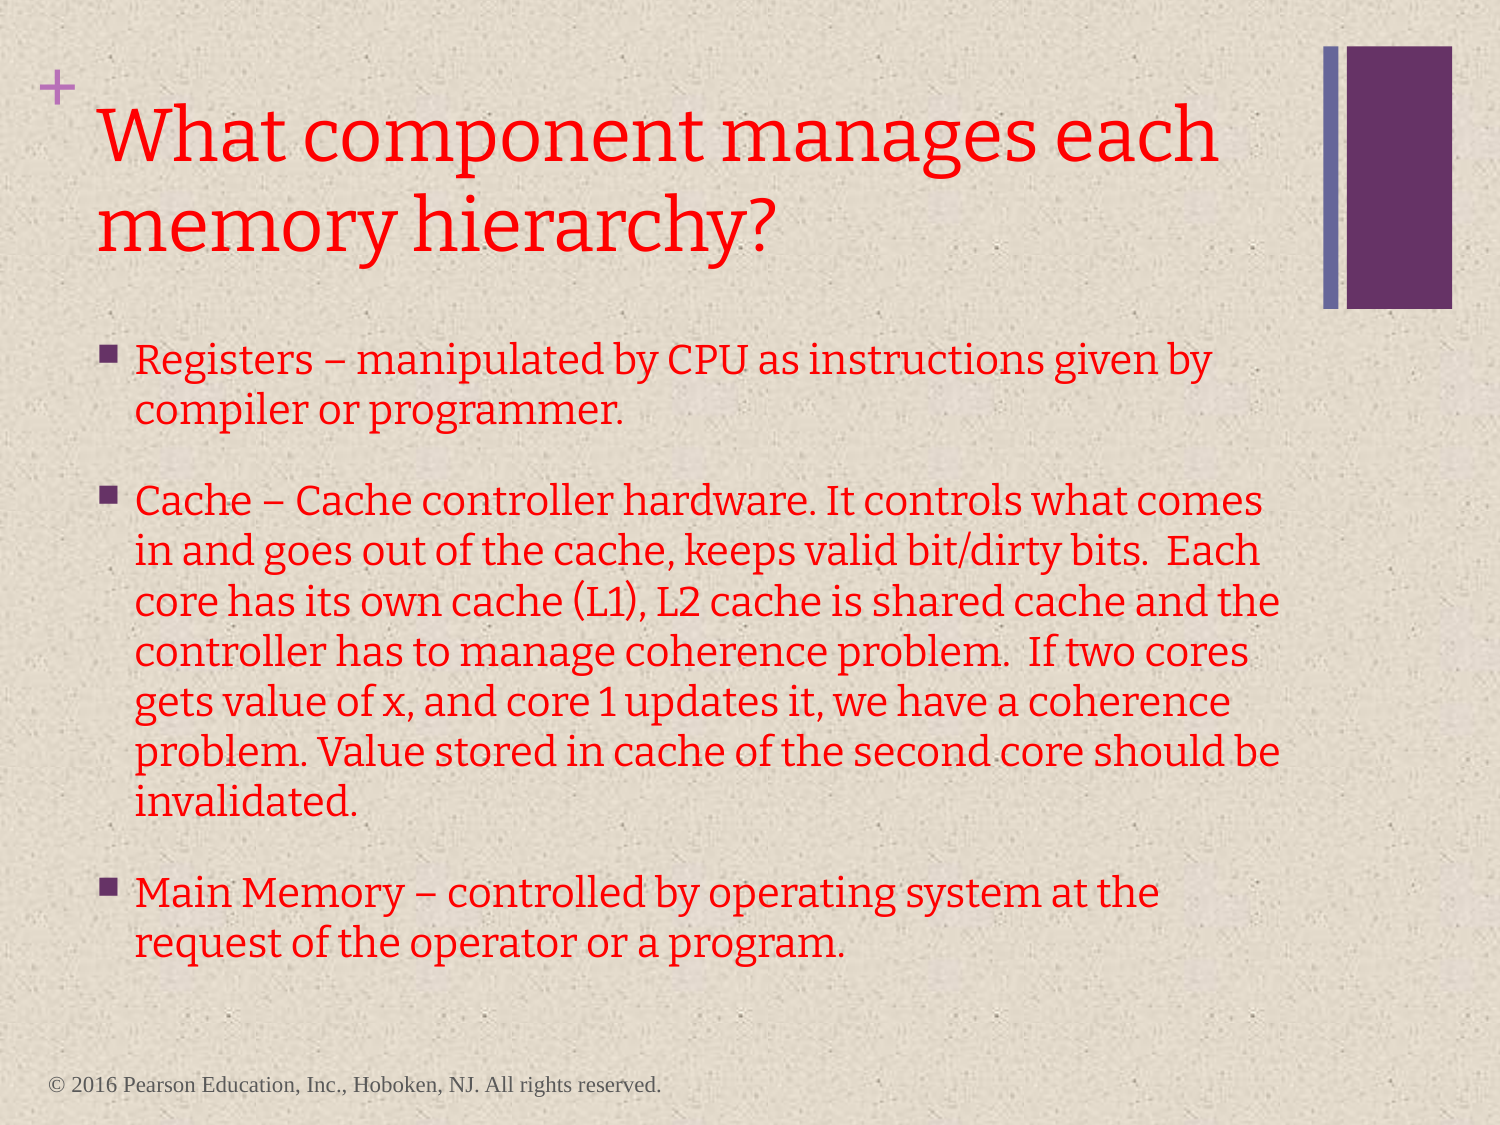

# What component manages each memory hierarchy?
Registers – manipulated by CPU as instructions given by compiler or programmer.
Cache – Cache controller hardware. It controls what comes in and goes out of the cache, keeps valid bit/dirty bits.  Each core has its own cache (L1), L2 cache is shared cache and the controller has to manage coherence problem.  If two cores gets value of x, and core 1 updates it, we have a coherence problem. Value stored in cache of the second core should be invalidated.
Main Memory – controlled by operating system at the request of the operator or a program.
© 2016 Pearson Education, Inc., Hoboken, NJ. All rights reserved.